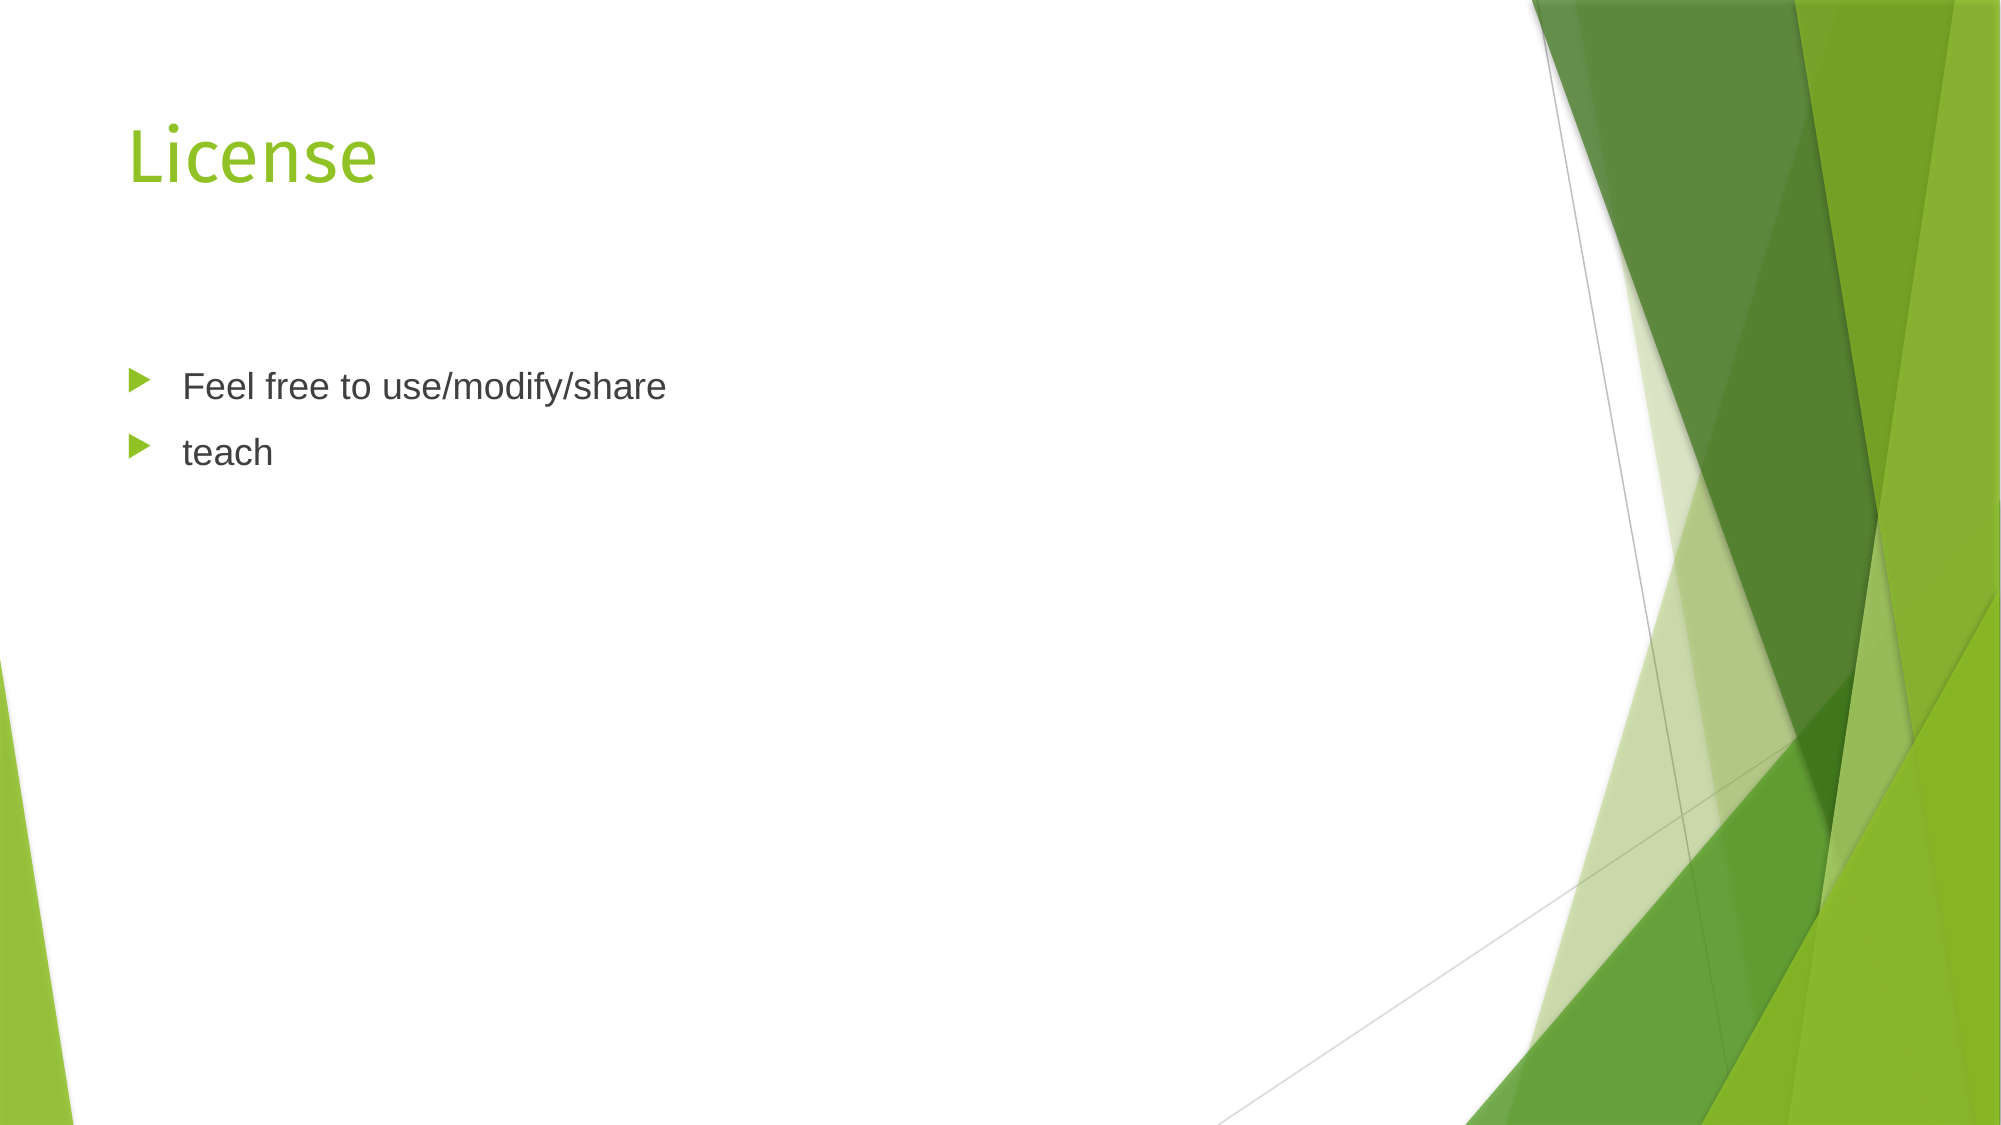

# License
Feel free to use/modify/share
teach